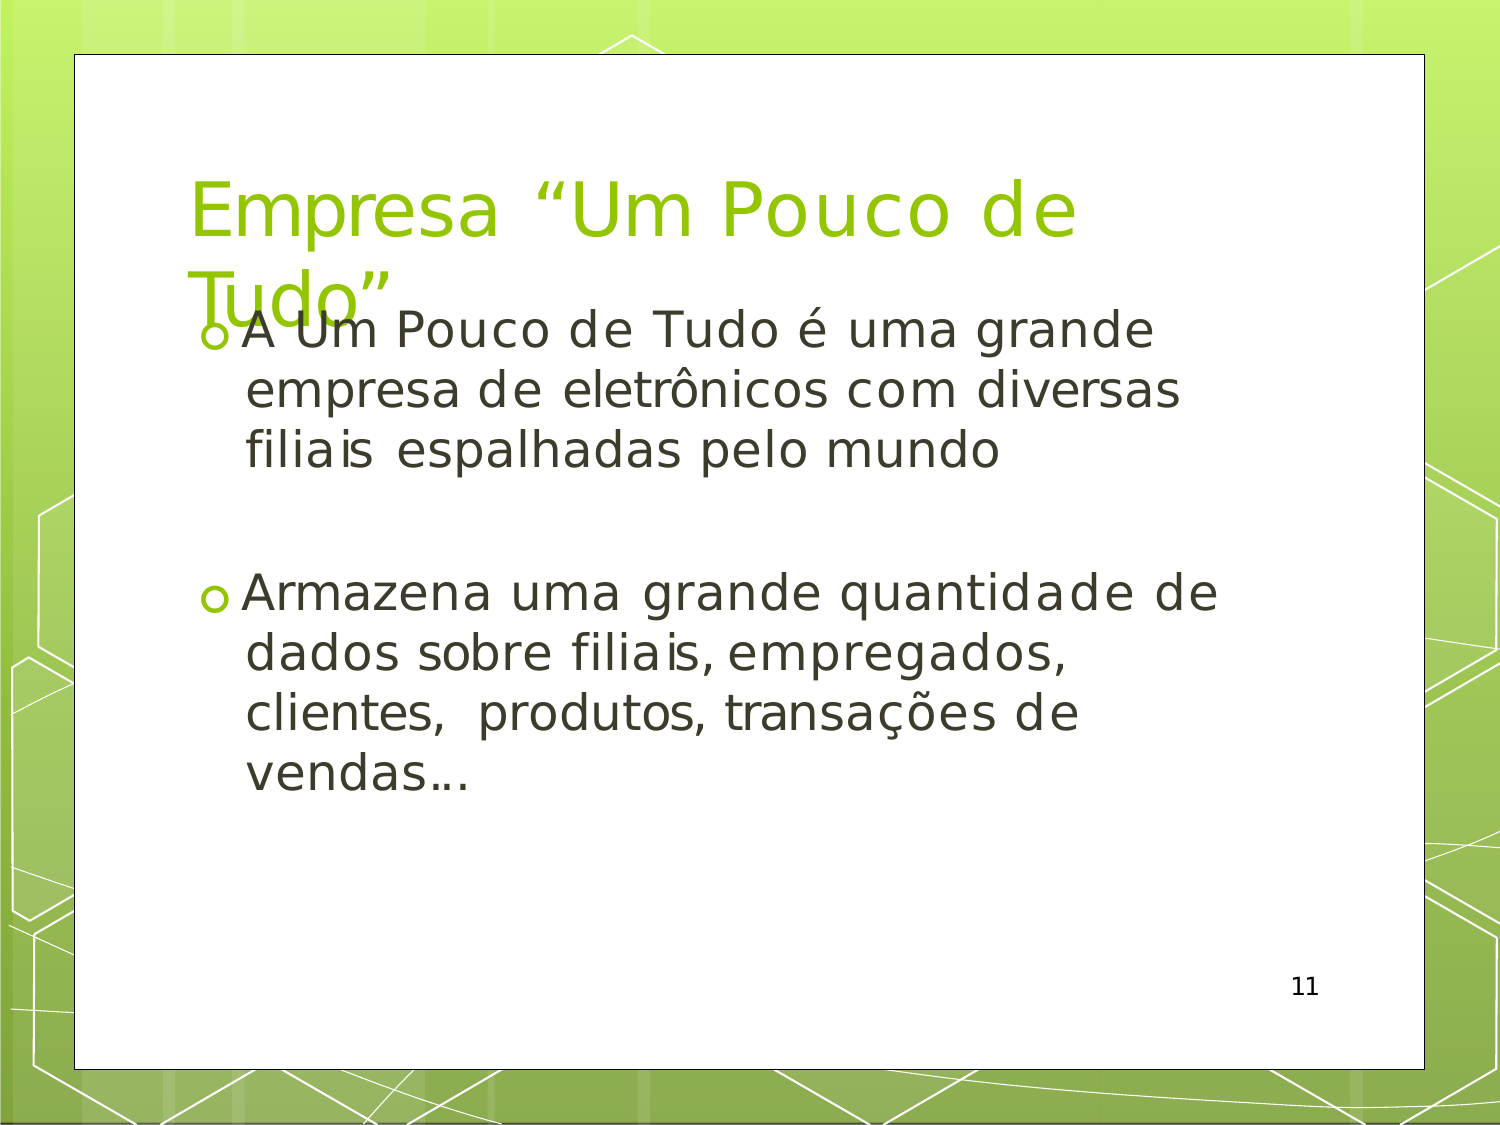

# Empresa “Um Pouco de Tudo”
🞇 A Um Pouco de Tudo é uma grande  empresa de eletrônicos com diversas filiais  espalhadas pelo mundo

🞇 Armazena uma grande quantidade de  dados sobre filiais, empregados, clientes,  produtos, transações de vendas...
11